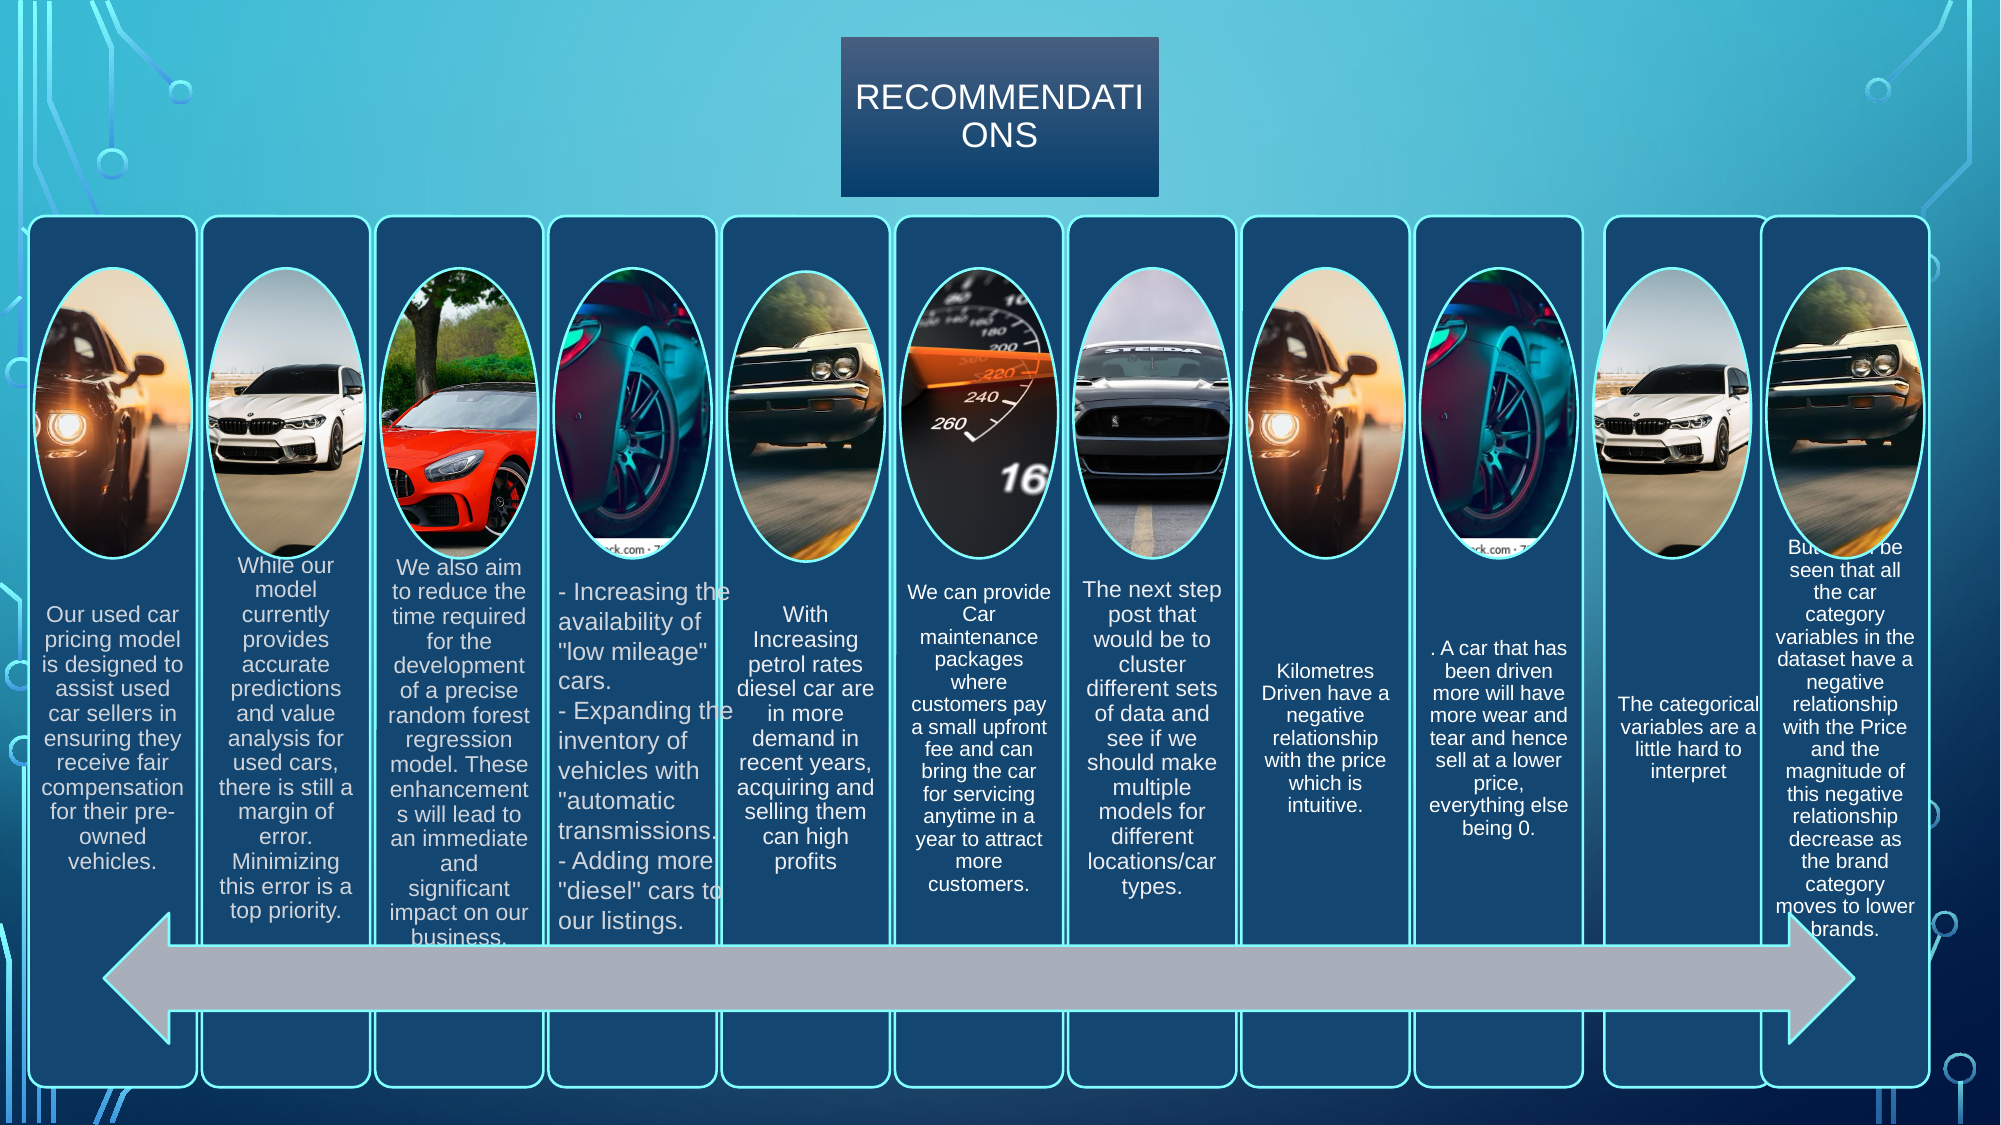

RECOMMENDATIONS

Our used car pricing model is designed to assist used car sellers in ensuring they receive fair compensation for their pre-owned vehicles.
While our model currently provides accurate predictions and value analysis for used cars, there is still a margin of error. Minimizing this error is a top priority.

With Increasing petrol rates diesel car are in more demand in recent years, acquiring and selling them can high profits
We can provide Car maintenance packages where customers pay a small upfront fee and can bring the car for servicing anytime in a year to attract more customers.
The next step post that would be to cluster different sets of data and see if we should make multiple models for different locations/car types.
Kilometres Driven have a negative relationship with the price which is intuitive.
. A car that has been driven more will have more wear and tear and hence sell at a lower price, everything else being 0.
The categorical variables are a little hard to interpret
But it can be seen that all the car category variables in the dataset have a negative relationship with the Price and the magnitude of this negative relationship decrease as the brand category moves to lower brands.
We also aim to reduce the time required for the development of a precise random forest regression model. These enhancements will lead to an immediate and significant impact on our business.

- Increasing the availability of "low mileage" cars.
- Expanding the inventory of vehicles with "automatic transmissions.
- Adding more "diesel" cars to our listings.